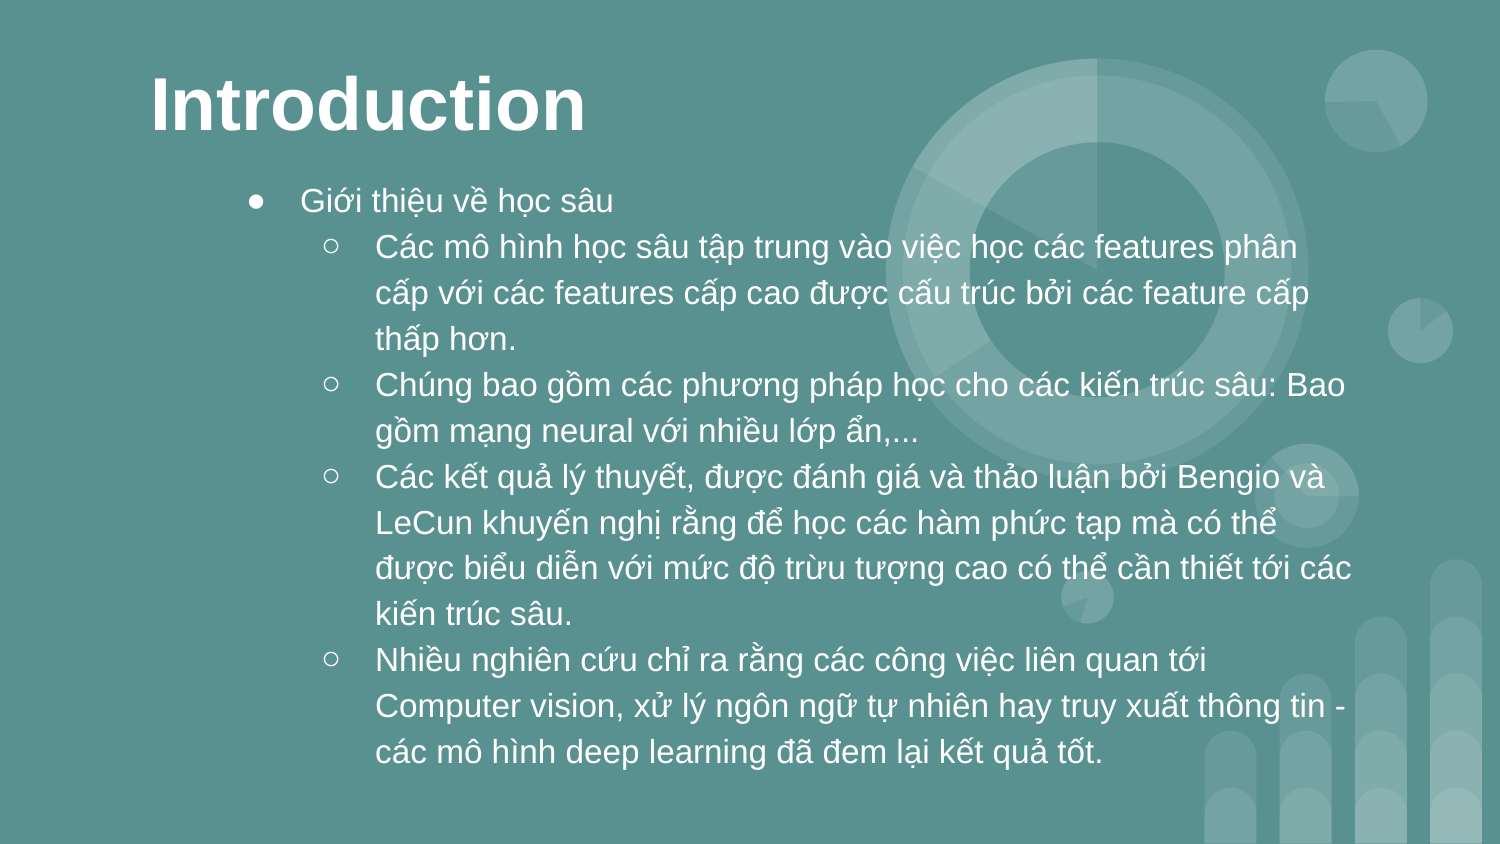

# Introduction
Giới thiệu về học sâu
Các mô hình học sâu tập trung vào việc học các features phân cấp với các features cấp cao được cấu trúc bởi các feature cấp thấp hơn.
Chúng bao gồm các phương pháp học cho các kiến trúc sâu: Bao gồm mạng neural với nhiều lớp ẩn,...
Các kết quả lý thuyết, được đánh giá và thảo luận bởi Bengio và LeCun khuyến nghị rằng để học các hàm phức tạp mà có thể được biểu diễn với mức độ trừu tượng cao có thể cần thiết tới các kiến trúc sâu.
Nhiều nghiên cứu chỉ ra rằng các công việc liên quan tới Computer vision, xử lý ngôn ngữ tự nhiên hay truy xuất thông tin - các mô hình deep learning đã đem lại kết quả tốt.